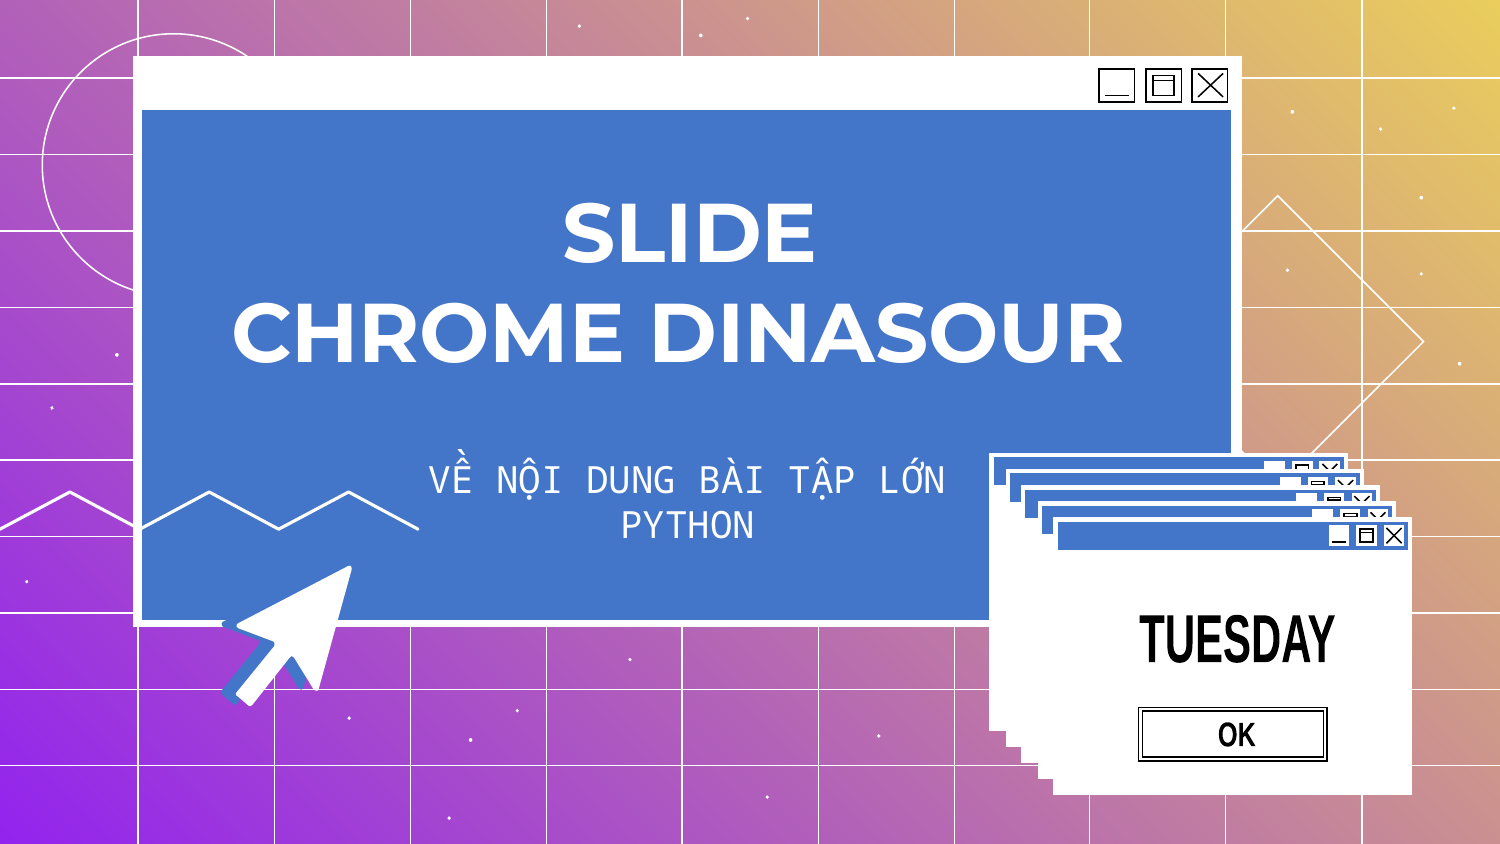

# SLIDE CHROME DINASOUR

VỀ NỘI DUNG BÀI TẬP LỚN PYTHON

TUESDAY
OK